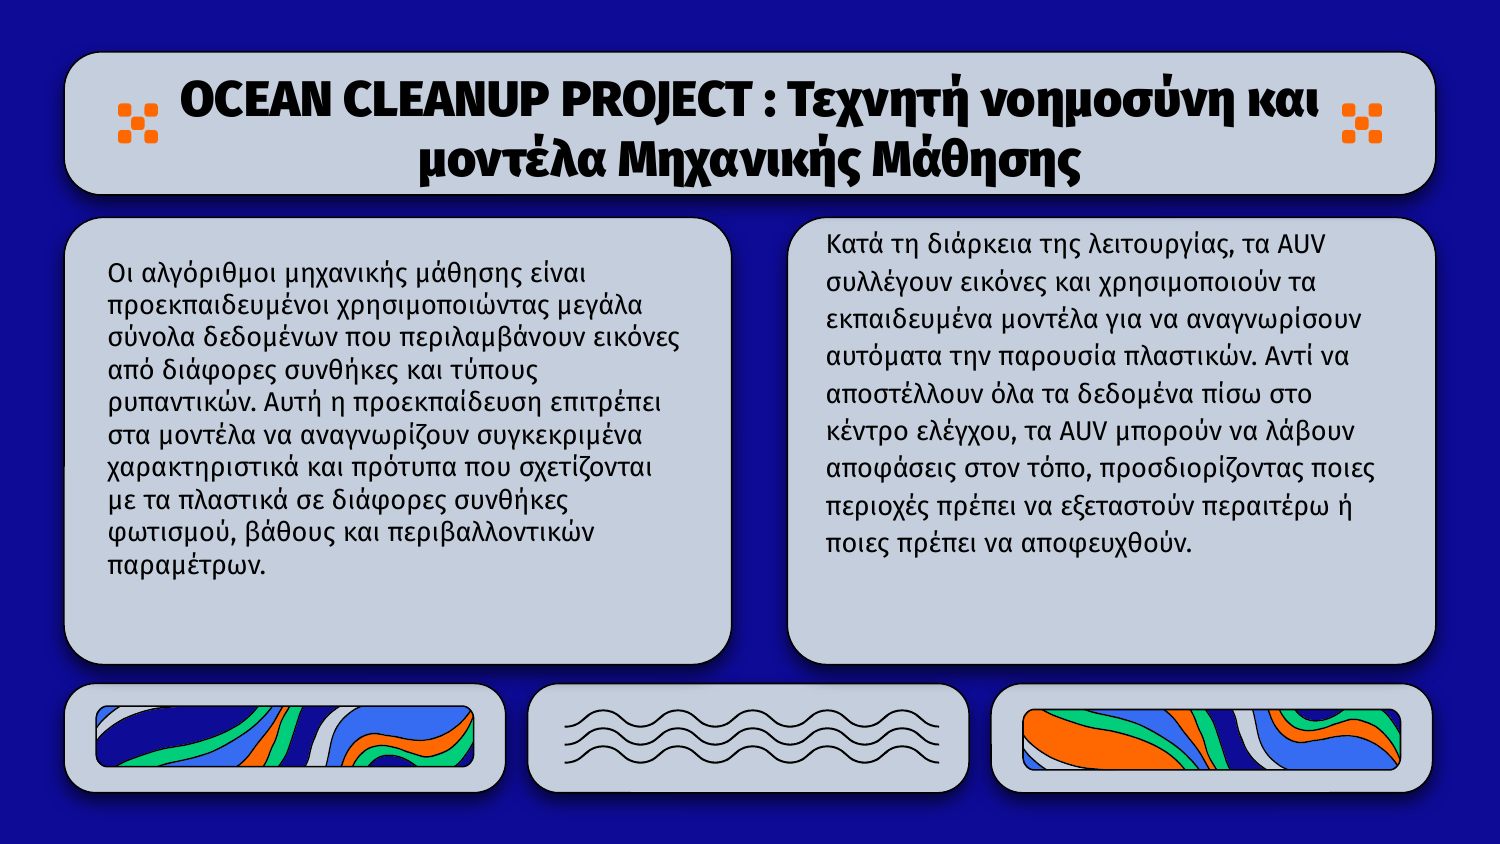

# OCEAN CLEANUP PROJECT : Τεχνητή νοημοσύνη και μοντέλα Μηχανικής Μάθησης

Κατά τη διάρκεια της λειτουργίας, τα AUV συλλέγουν εικόνες και χρησιμοποιούν τα εκπαιδευμένα μοντέλα για να αναγνωρίσουν αυτόματα την παρουσία πλαστικών. Αντί να αποστέλλουν όλα τα δεδομένα πίσω στο κέντρο ελέγχου, τα AUV μπορούν να λάβουν αποφάσεις στον τόπο, προσδιορίζοντας ποιες περιοχές πρέπει να εξεταστούν περαιτέρω ή ποιες πρέπει να αποφευχθούν.

Οι αλγόριθμοι μηχανικής μάθησης είναι προεκπαιδευμένοι χρησιμοποιώντας μεγάλα σύνολα δεδομένων που περιλαμβάνουν εικόνες από διάφορες συνθήκες και τύπους ρυπαντικών. Αυτή η προεκπαίδευση επιτρέπει στα μοντέλα να αναγνωρίζουν συγκεκριμένα χαρακτηριστικά και πρότυπα που σχετίζονται με τα πλαστικά σε διάφορες συνθήκες φωτισμού, βάθους και περιβαλλοντικών παραμέτρων.